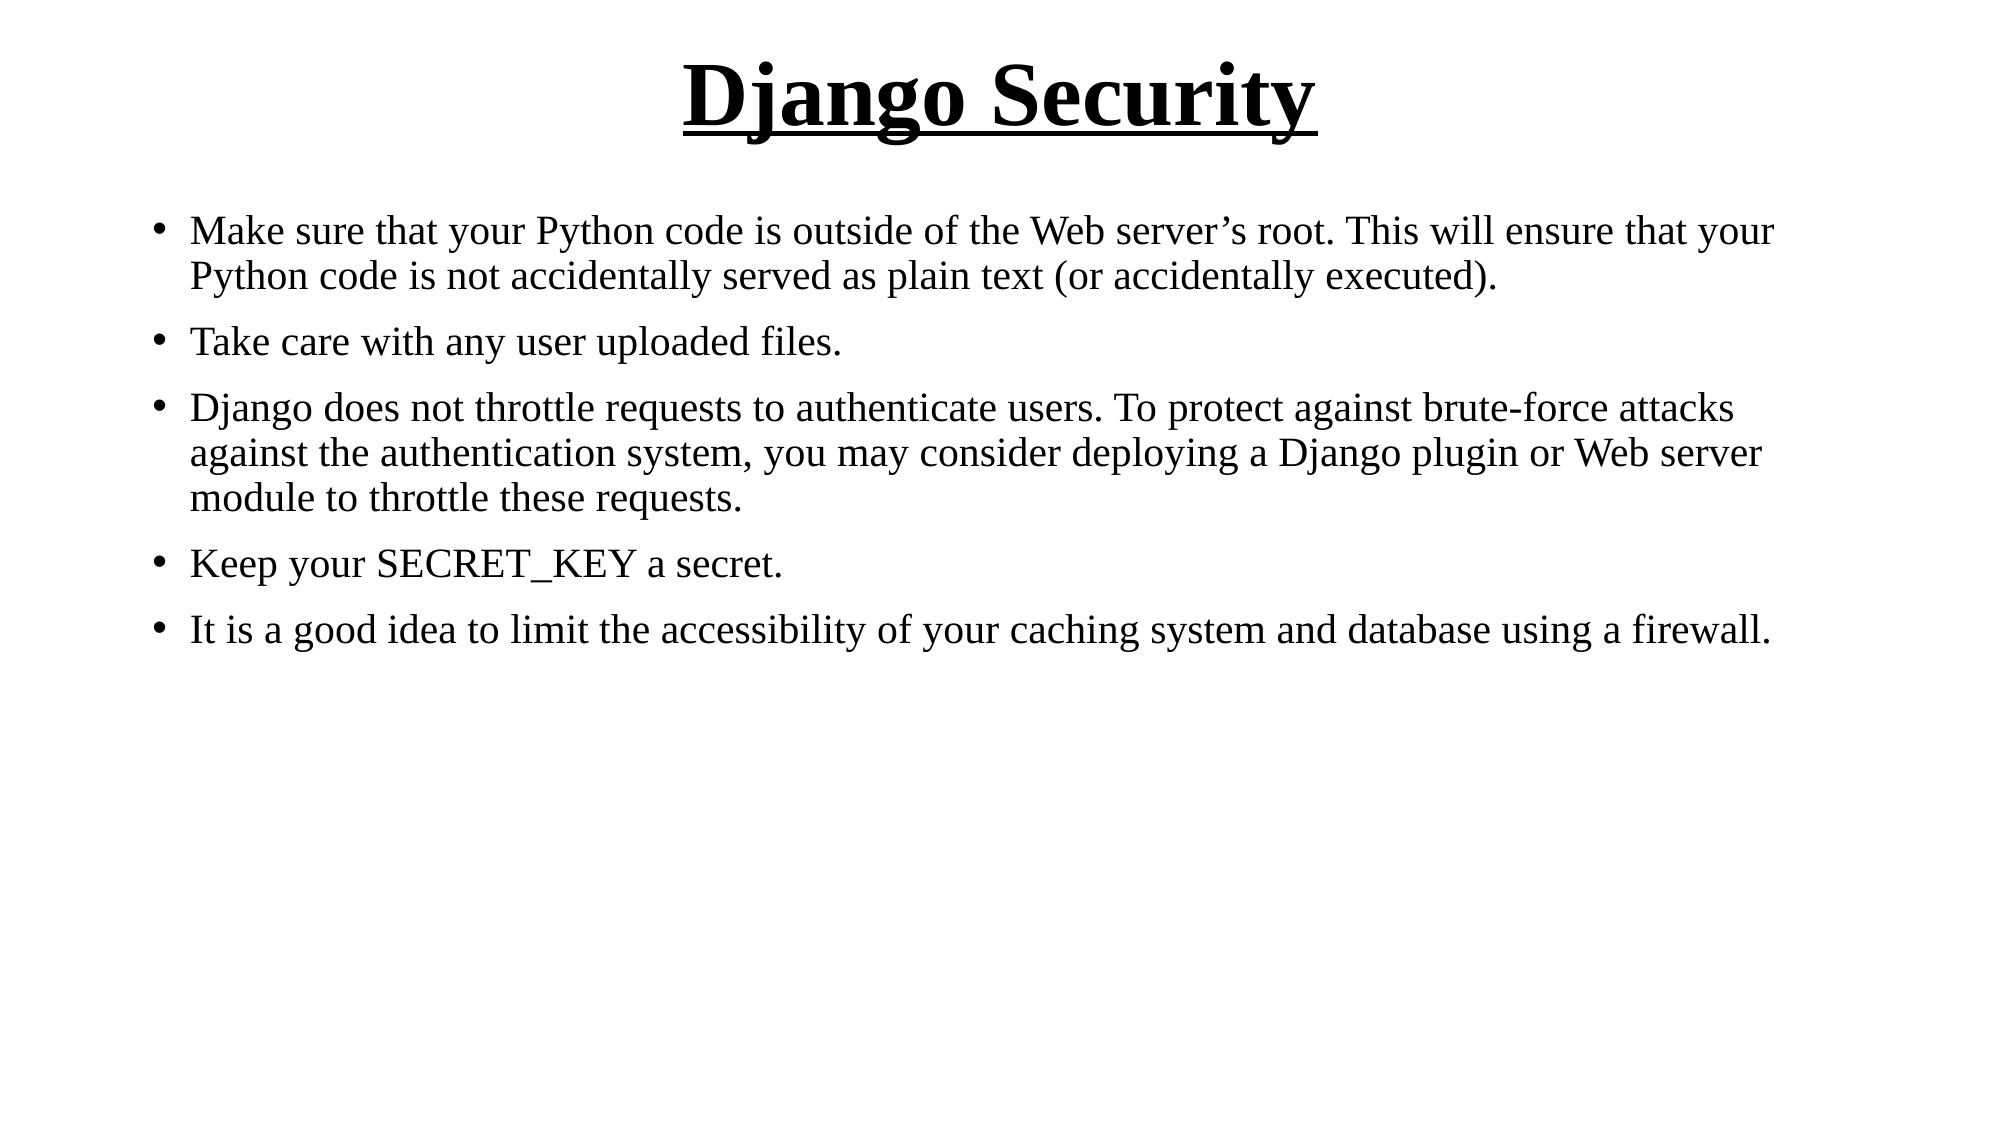

# Django Security
Make sure that your Python code is outside of the Web server’s root. This will ensure that your Python code is not accidentally served as plain text (or accidentally executed).
Take care with any user uploaded files.
Django does not throttle requests to authenticate users. To protect against brute-force attacks against the authentication system, you may consider deploying a Django plugin or Web server module to throttle these requests.
Keep your SECRET_KEY a secret.
It is a good idea to limit the accessibility of your caching system and database using a firewall.